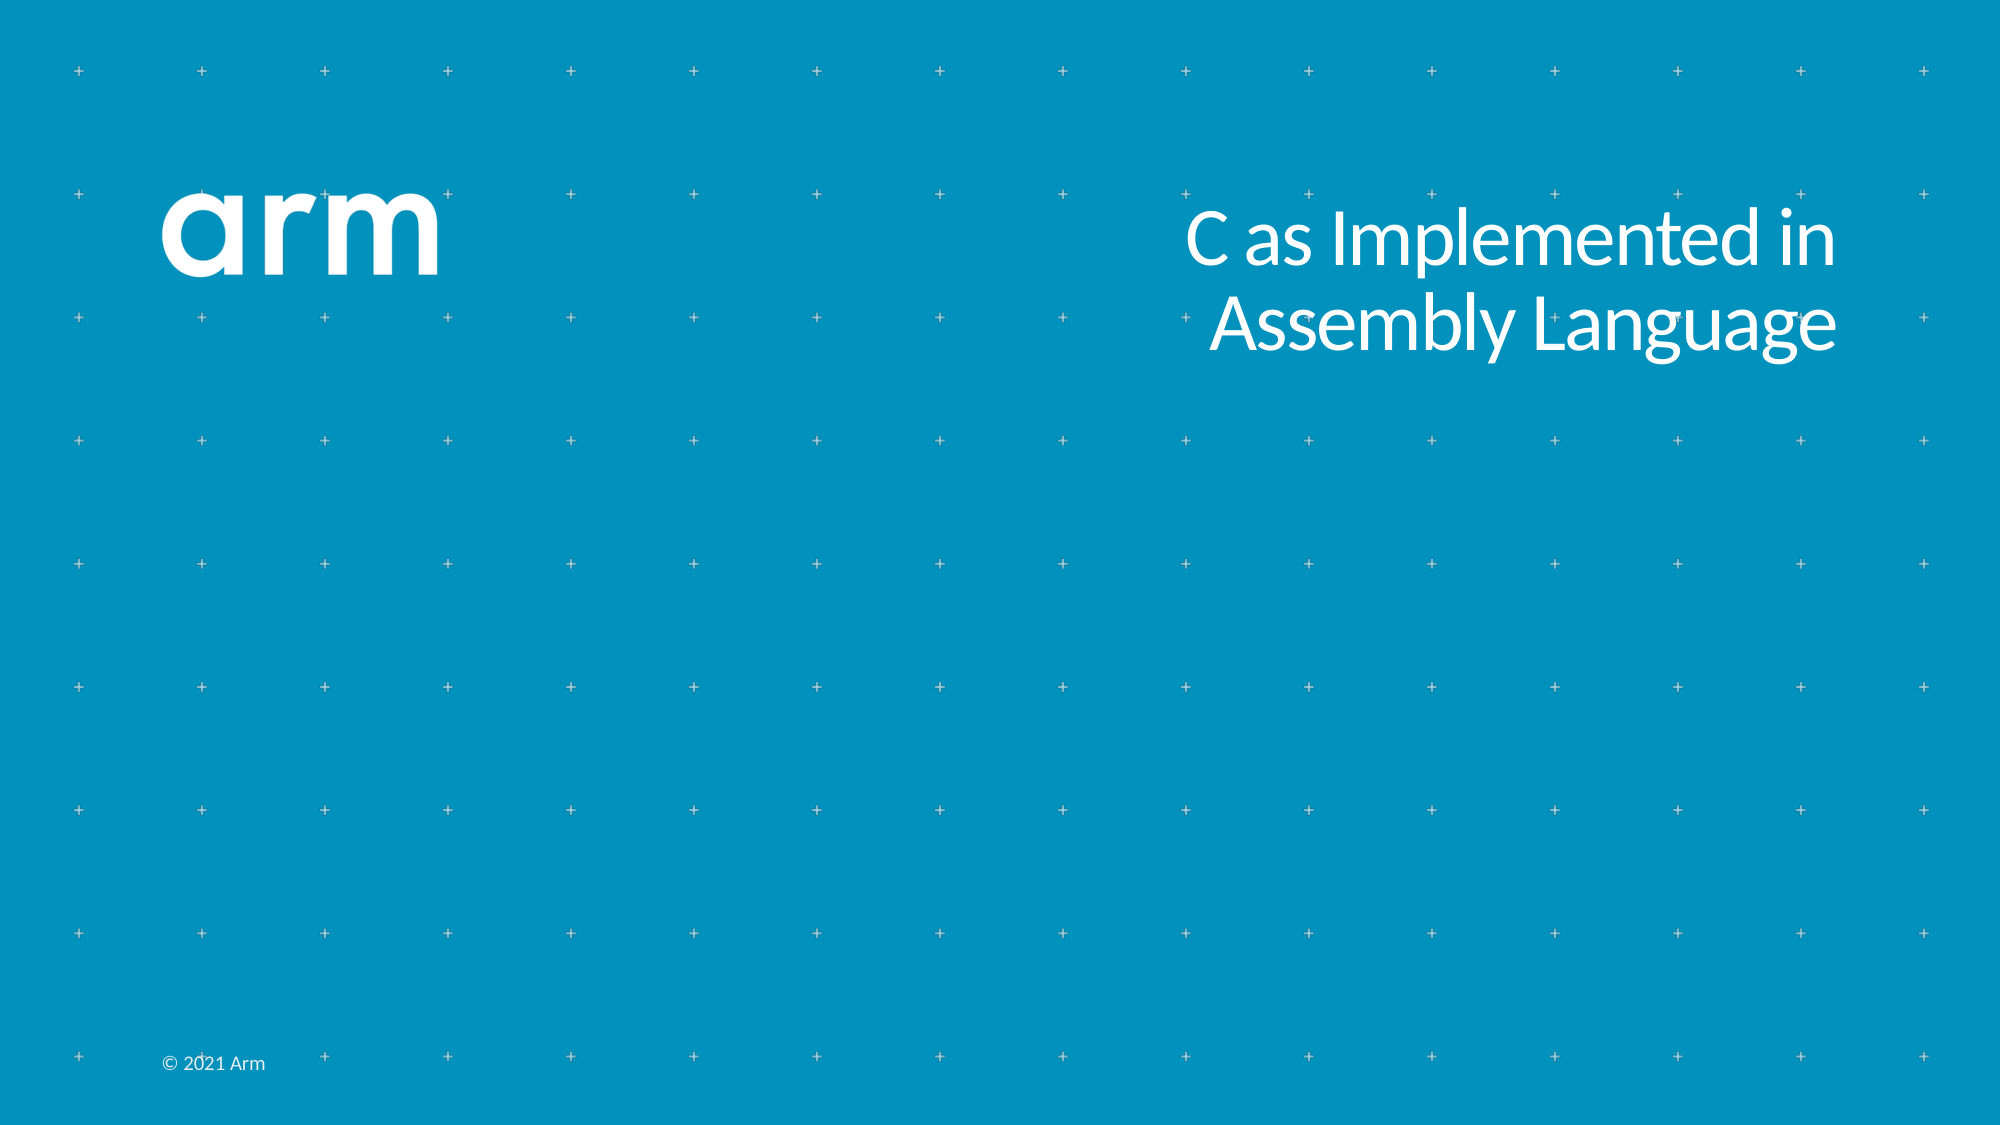

# C as Implemented in Assembly Language